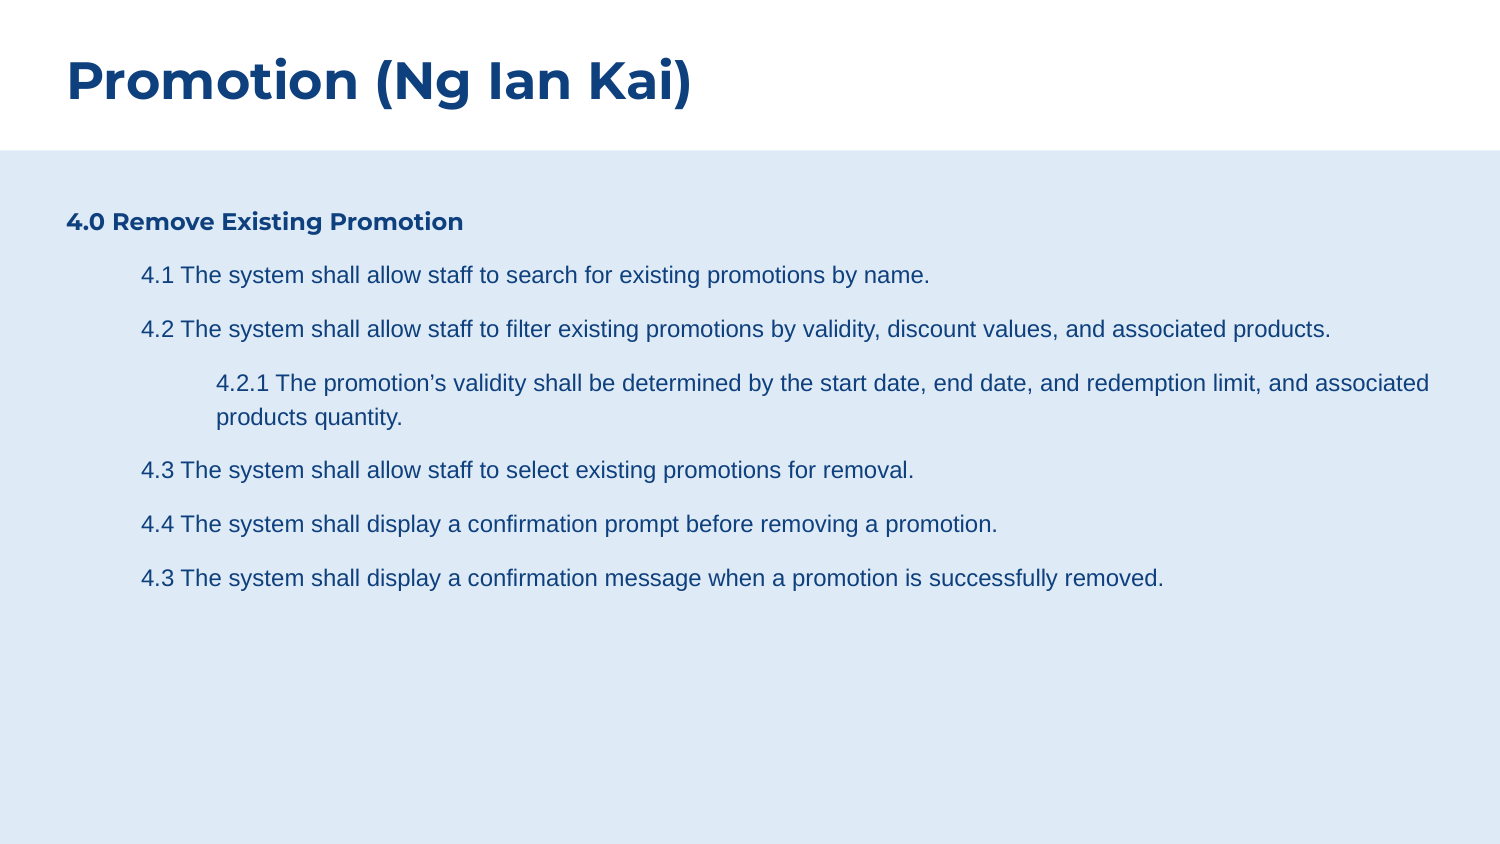

# Promotion (Ng Ian Kai)
4.0 Remove Existing Promotion
4.1 The system shall allow staff to search for existing promotions by name.
4.2 The system shall allow staff to filter existing promotions by validity, discount values, and associated products.
4.2.1 The promotion’s validity shall be determined by the start date, end date, and redemption limit, and associated products quantity.
4.3 The system shall allow staff to select existing promotions for removal.
4.4 The system shall display a confirmation prompt before removing a promotion.
4.3 The system shall display a confirmation message when a promotion is successfully removed.